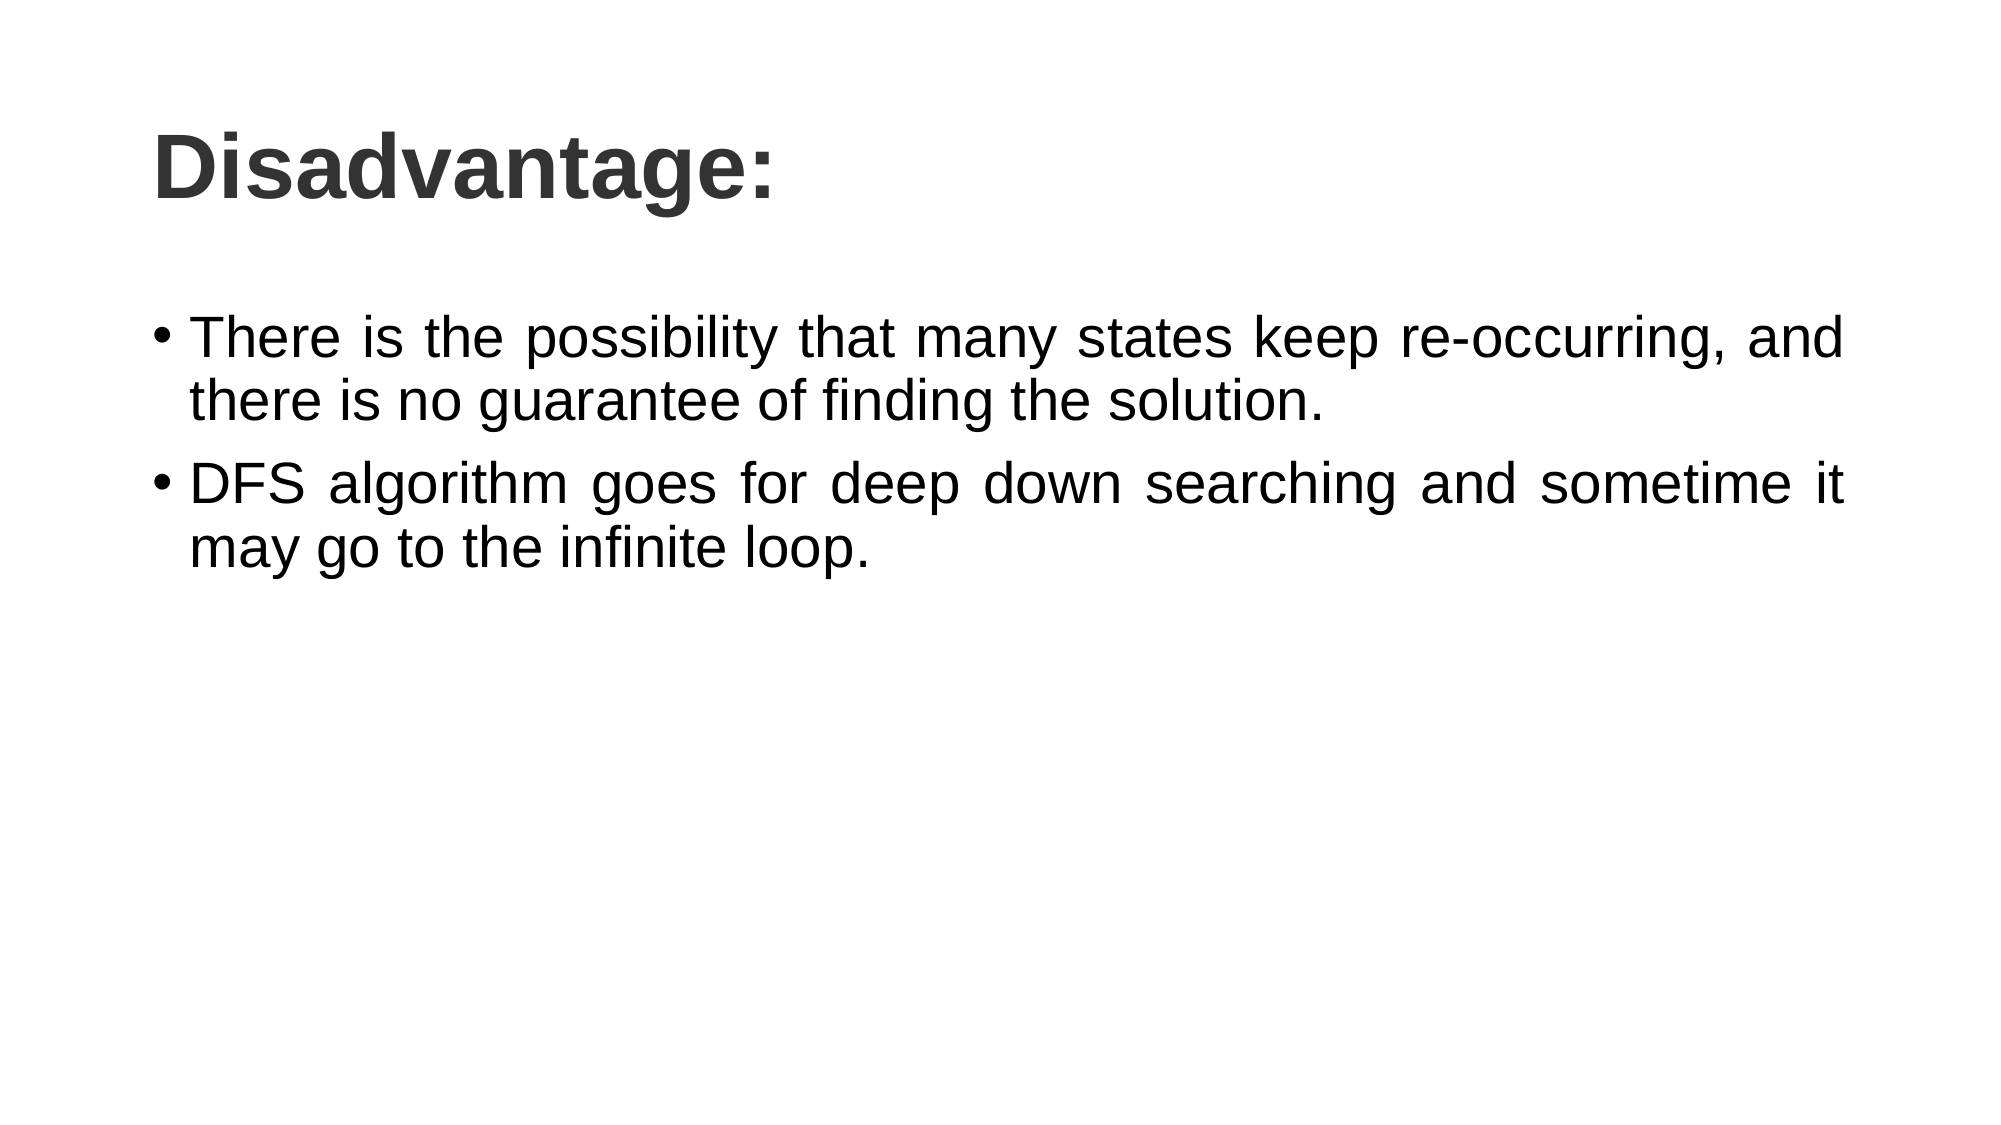

# Disadvantage:
There is the possibility that many states keep re-occurring, and there is no guarantee of finding the solution.
DFS algorithm goes for deep down searching and sometime it may go to the infinite loop.